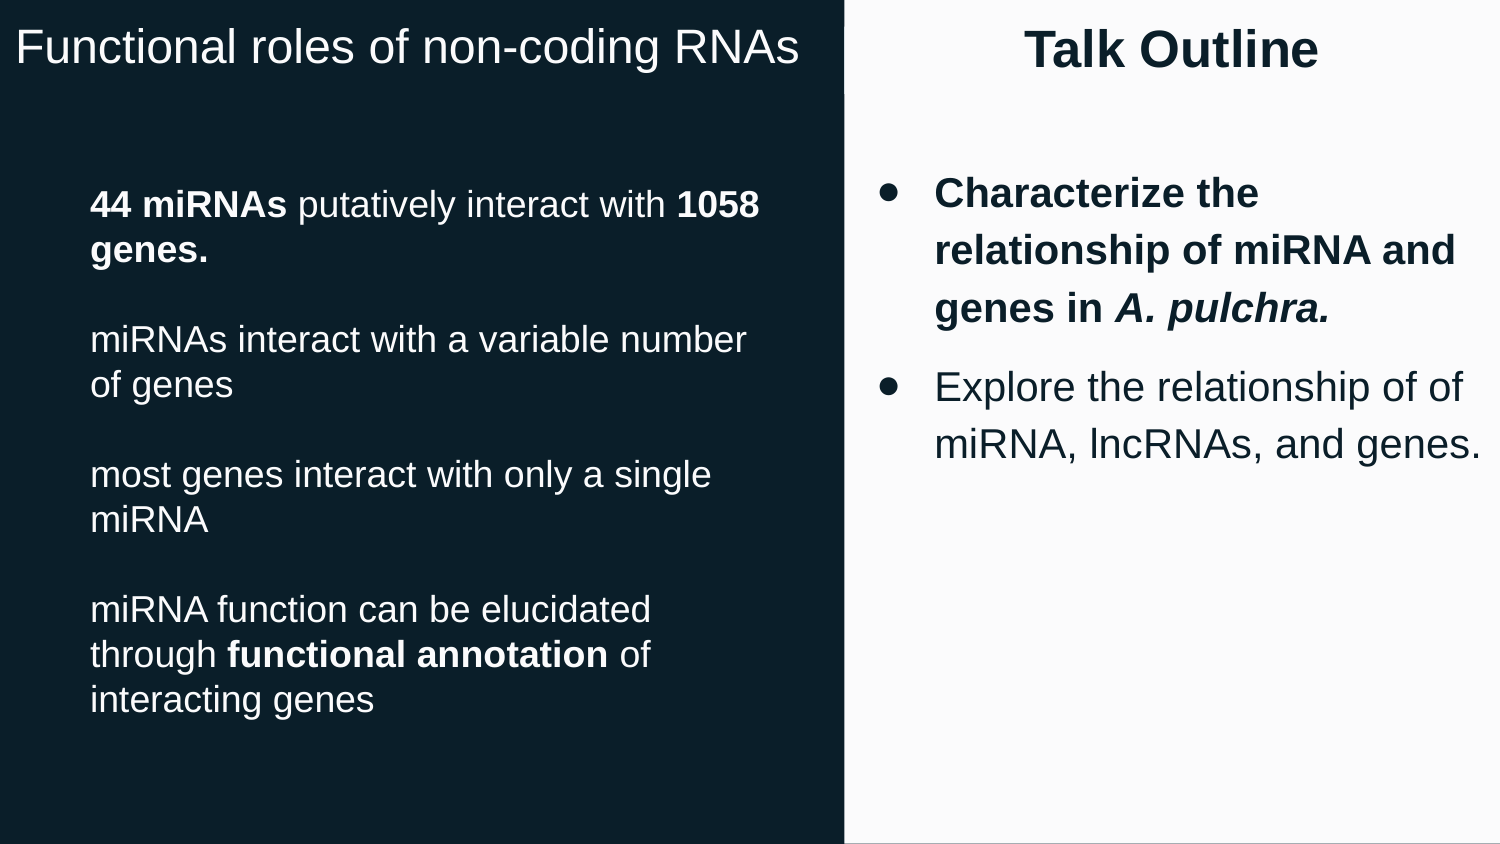

# Functional roles of non-coding RNAs

Talk Outline

44 miRNAs putatively interact with 1058 genes.

miRNAs interact with a variable number of genes

most genes interact with only a single miRNA

miRNA function can be elucidated through functional annotation of interacting genes

Characterize the relationship of miRNA and genes in A. pulchra.
Explore the relationship of of miRNA, lncRNAs, and genes.

Rivera et al., 2020